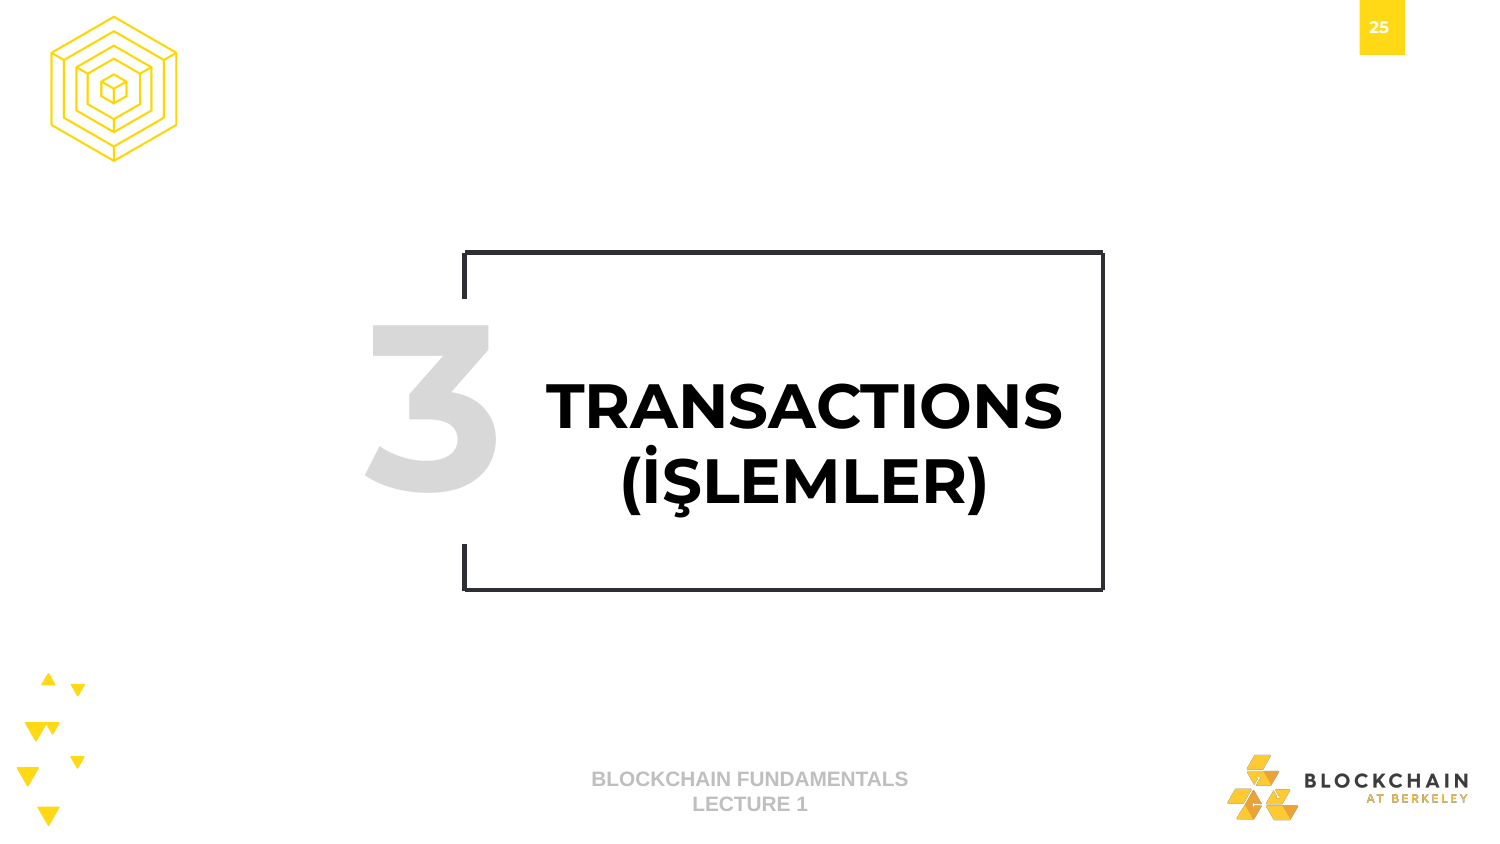

3
TRANSACTIONS
(İŞLEMLER)
BLOCKCHAIN FUNDAMENTALS LECTURE 1